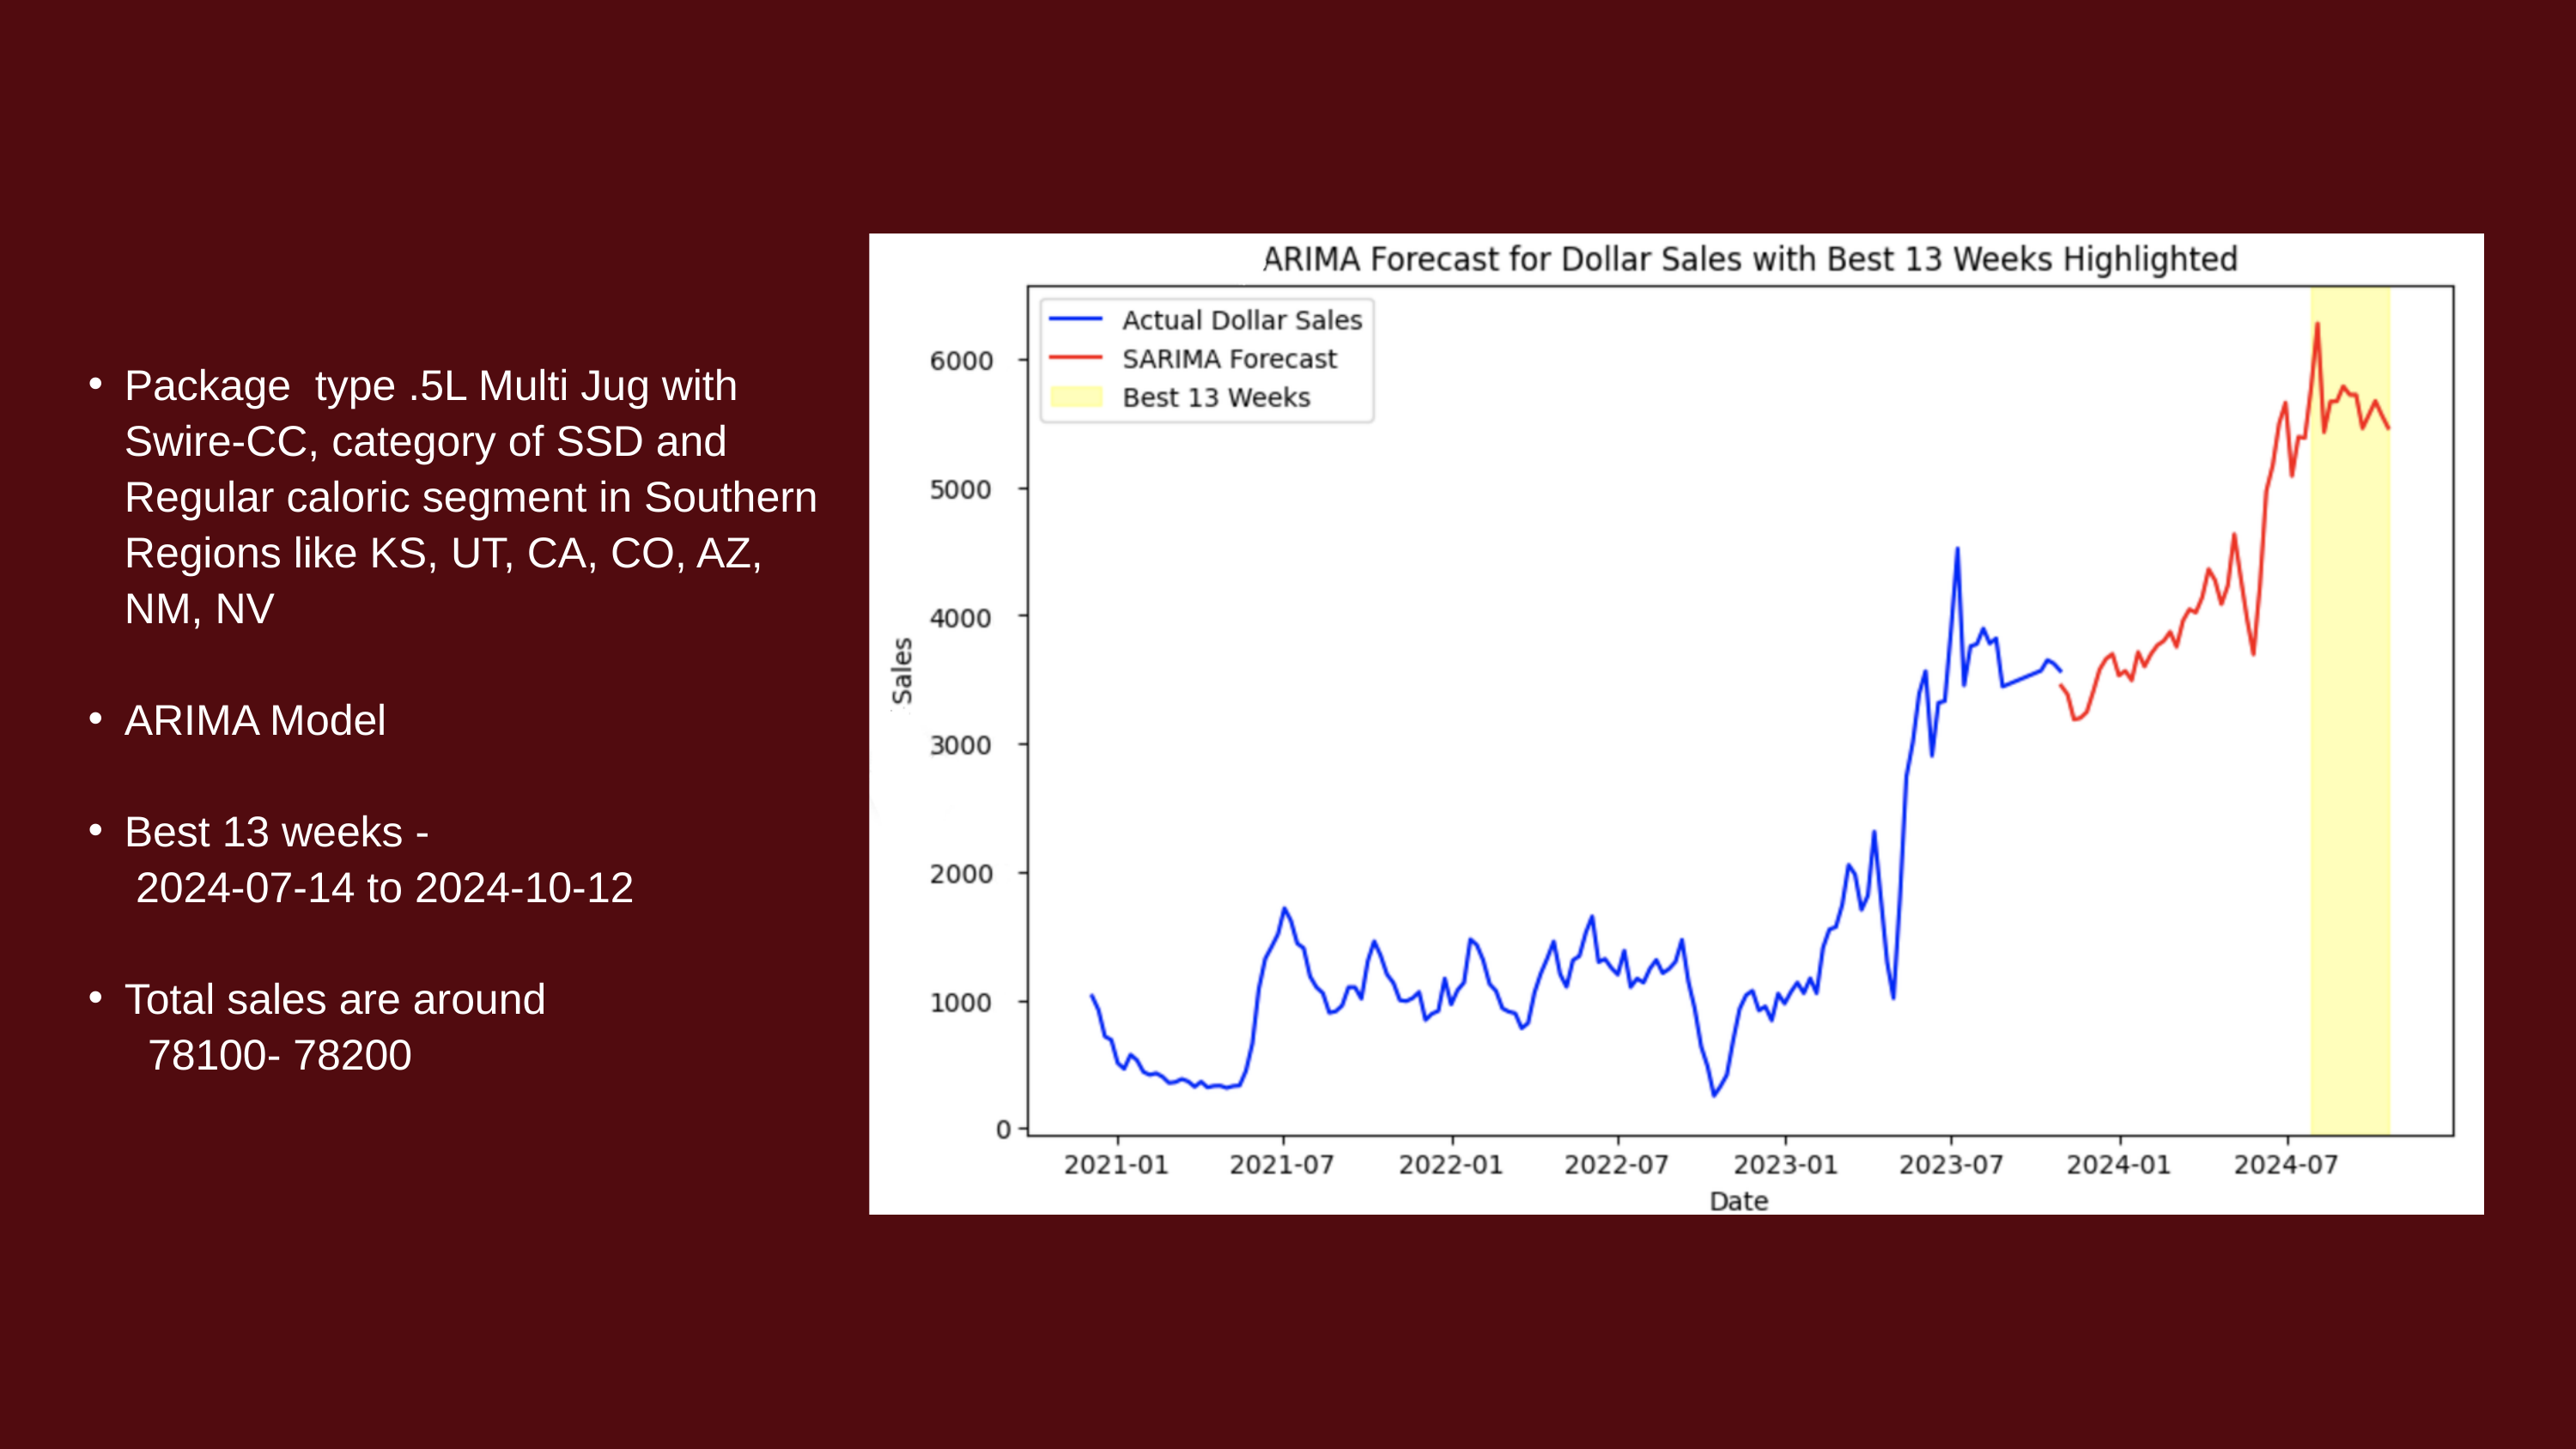

Package  type .5L Multi Jug with Swire-CC, category of SSD and Regular caloric segment in Southern Regions like KS, UT, CA, CO, AZ, NM, NV

ARIMA Model

Best 13 weeks -
       2024-07-14 to 2024-10-12

Total sales are around
        78100- 78200